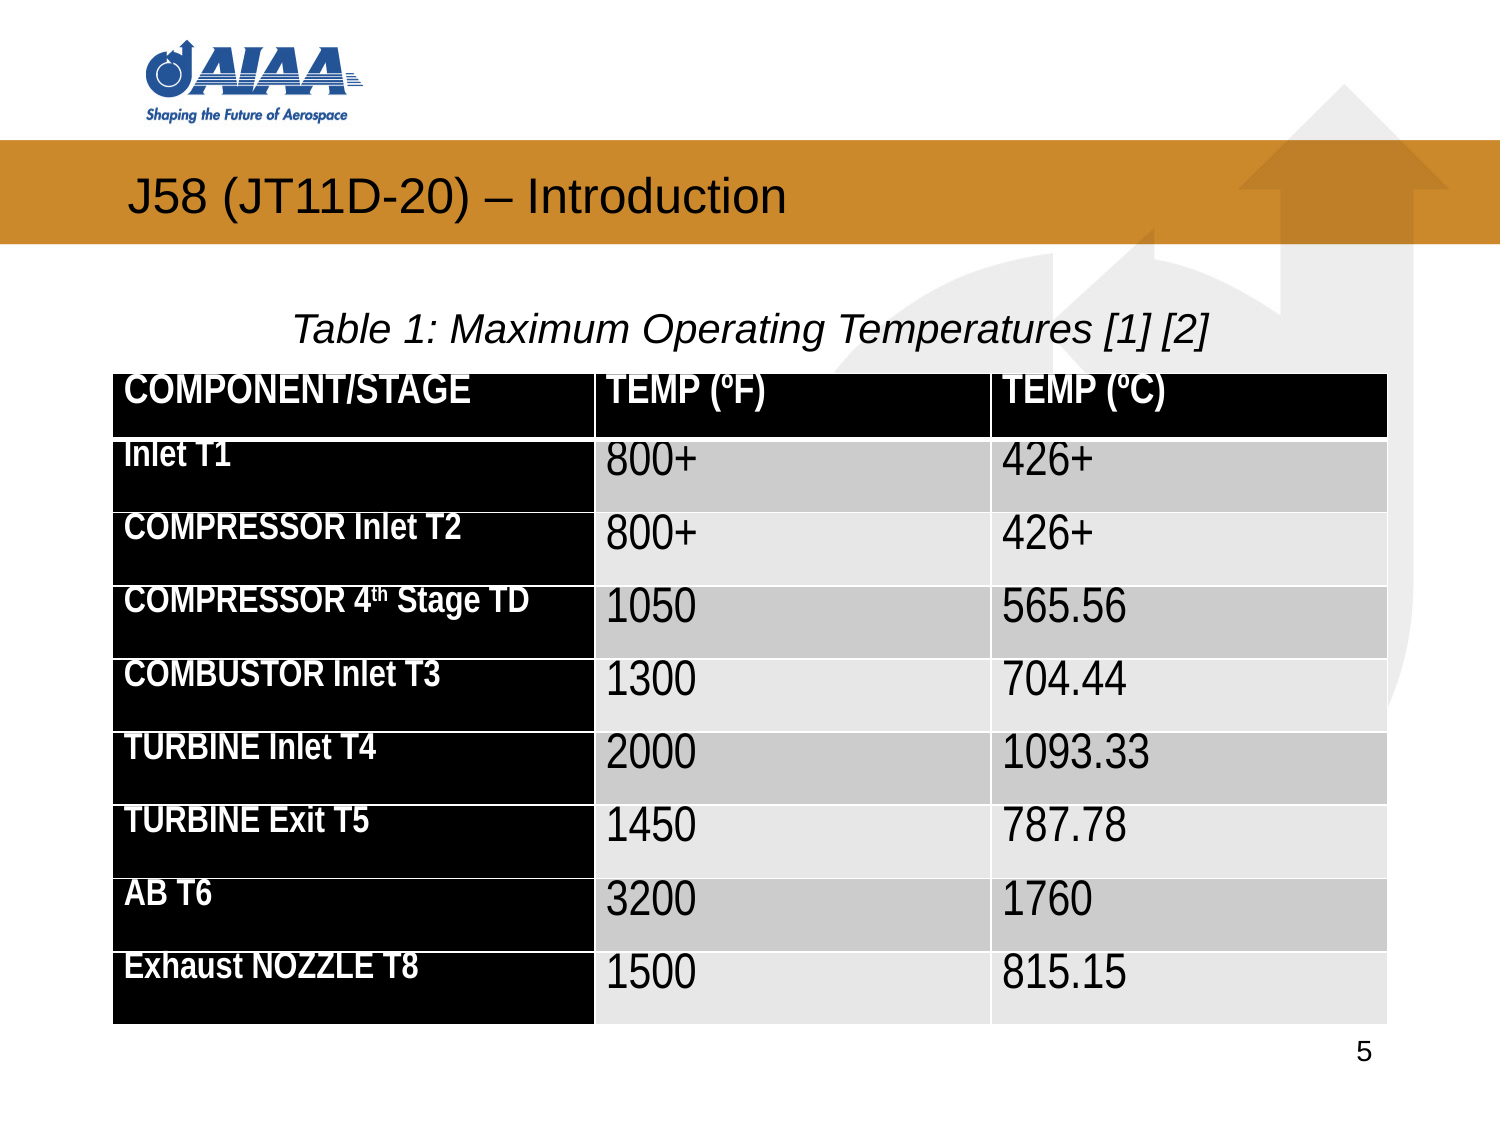

# J58 (JT11D-20) – Introduction
Table 1: Maximum Operating Temperatures [1] [2]
| COMPONENT/STAGE | TEMP (ºF) | TEMP (ºC) |
| --- | --- | --- |
| Inlet T1 | 800+ | 426+ |
| COMPRESSOR Inlet T2 | 800+ | 426+ |
| COMPRESSOR 4th Stage TD | 1050 | 565.56 |
| COMBUSTOR Inlet T3 | 1300 | 704.44 |
| TURBINE Inlet T4 | 2000 | 1093.33 |
| TURBINE Exit T5 | 1450 | 787.78 |
| AB T6 | 3200 | 1760 |
| Exhaust NOZZLE T8 | 1500 | 815.15 |
5